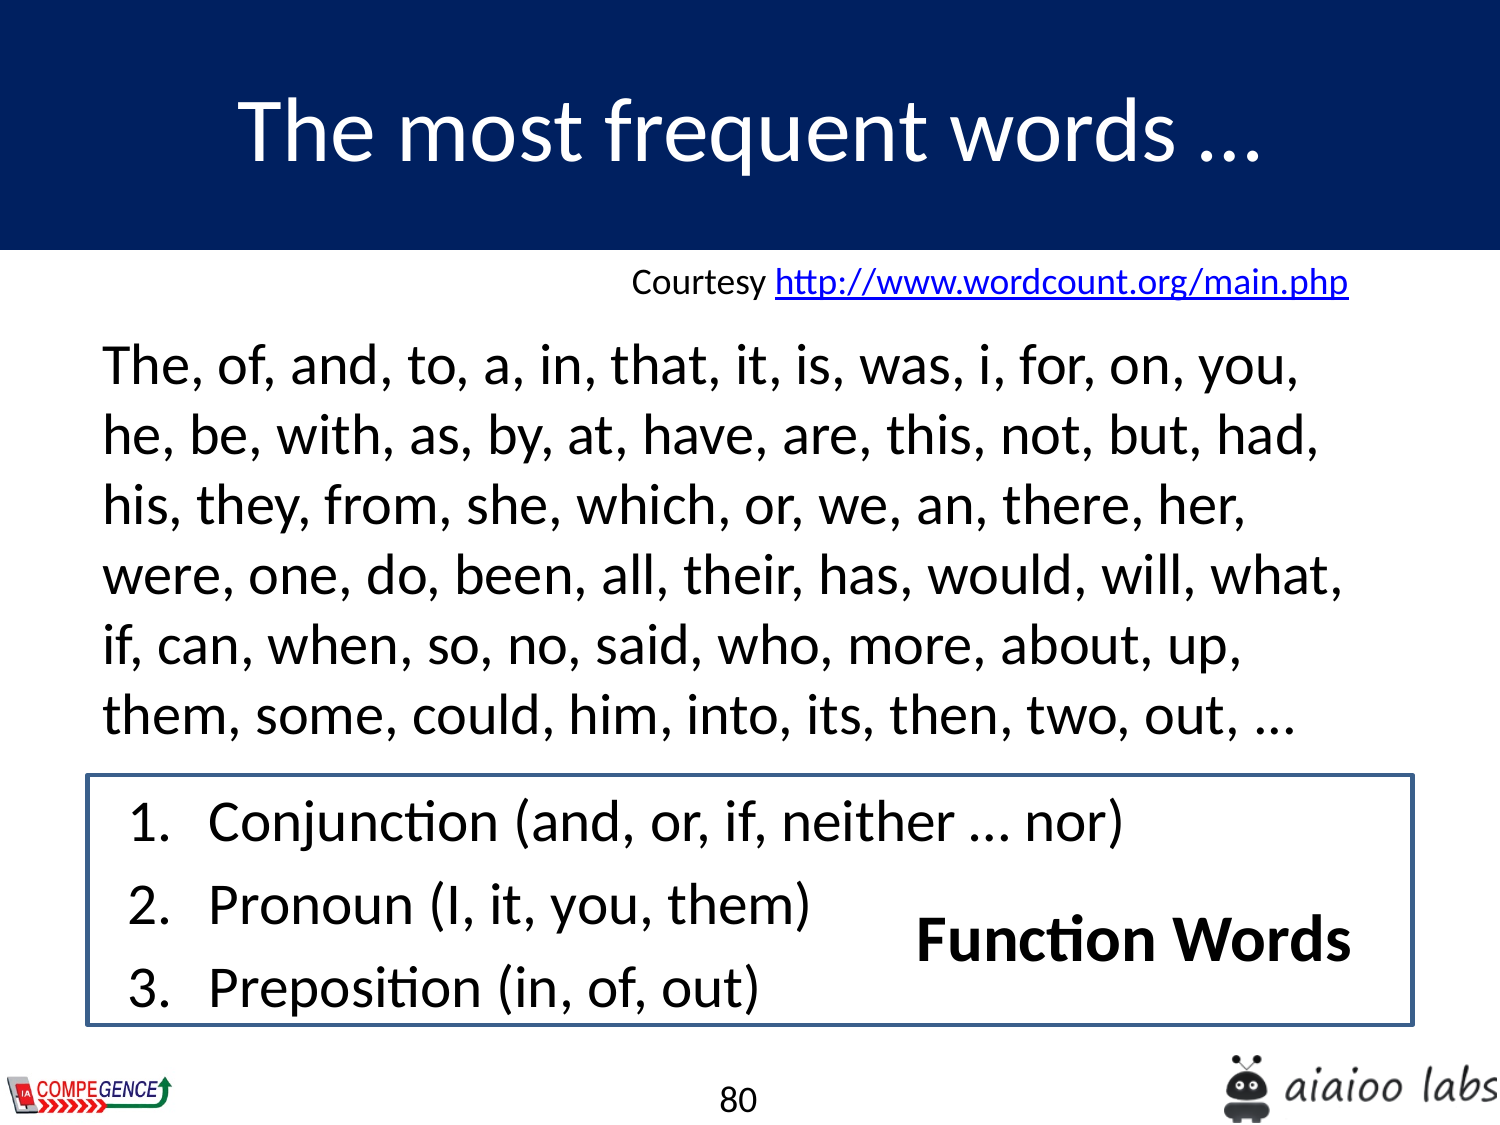

The most frequent words …
Courtesy http://www.wordcount.org/main.php
The, of, and, to, a, in, that, it, is, was, i, for, on, you, he, be, with, as, by, at, have, are, this, not, but, had, his, they, from, she, which, or, we, an, there, her, were, one, do, been, all, their, has, would, will, what, if, can, when, so, no, said, who, more, about, up, them, some, could, him, into, its, then, two, out, ...

Conjunction (and, or, if, neither … nor)
Pronoun (I, it, you, them)
Preposition (in, of, out)

Function Words